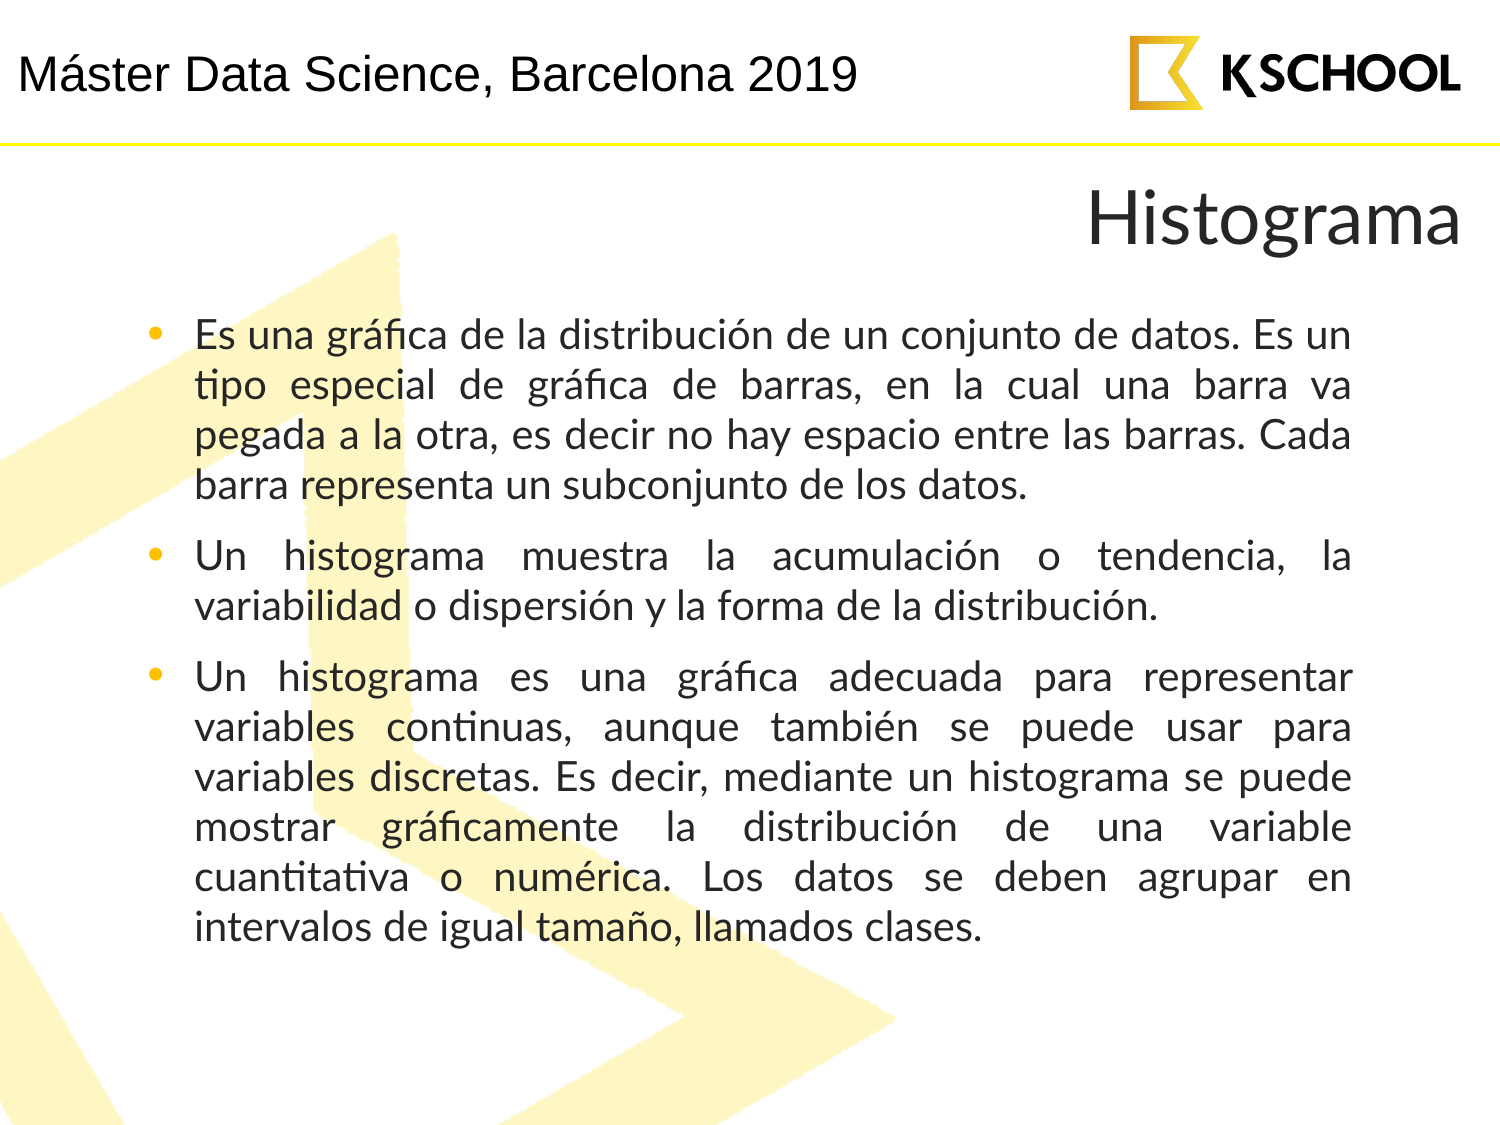

# Histograma
Es una gráfica de la distribución de un conjunto de datos. Es un tipo especial de gráfica de barras, en la cual una barra va pegada a la otra, es decir no hay espacio entre las barras. Cada barra representa un subconjunto de los datos.
Un histograma muestra la acumulación o tendencia, la variabilidad o dispersión y la forma de la distribución.
Un histograma es una gráfica adecuada para representar variables continuas, aunque también se puede usar para variables discretas. Es decir, mediante un histograma se puede mostrar gráficamente la distribución de una variable cuantitativa o numérica. Los datos se deben agrupar en intervalos de igual tamaño, llamados clases.